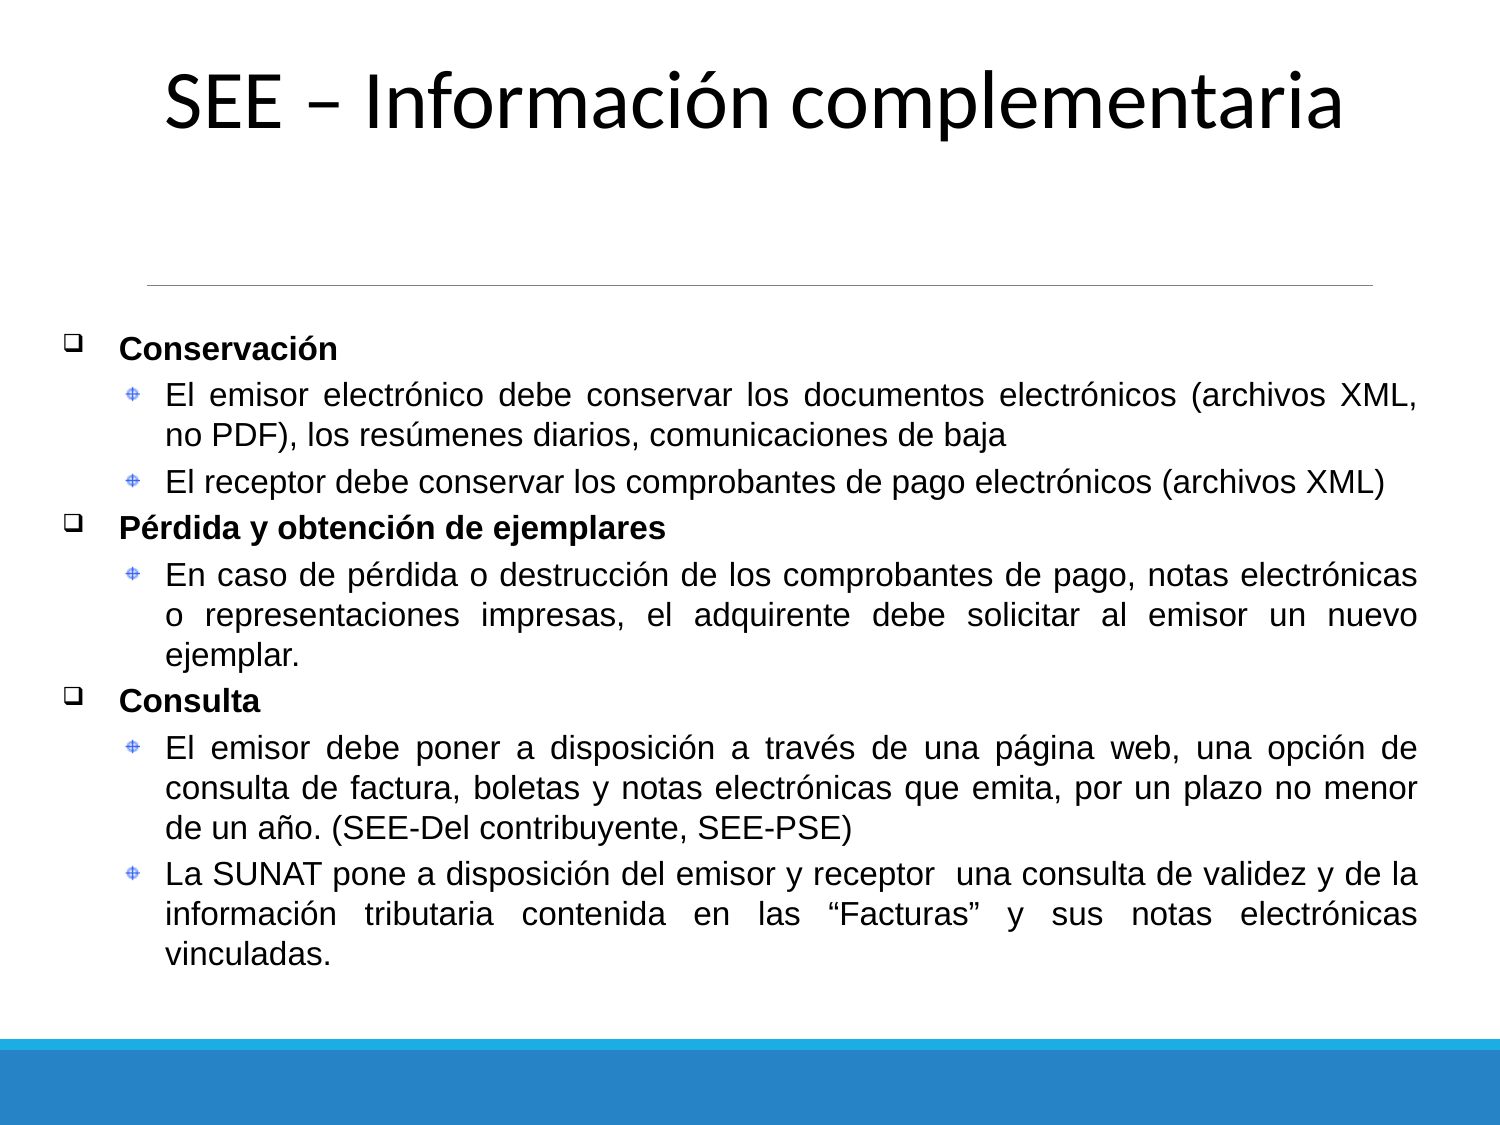

SEE – Información complementaria

Conservación
El emisor electrónico debe conservar los documentos electrónicos (archivos XML, no PDF), los resúmenes diarios, comunicaciones de baja
El receptor debe conservar los comprobantes de pago electrónicos (archivos XML)
Pérdida y obtención de ejemplares
En caso de pérdida o destrucción de los comprobantes de pago, notas electrónicas o representaciones impresas, el adquirente debe solicitar al emisor un nuevo ejemplar.
Consulta
El emisor debe poner a disposición a través de una página web, una opción de consulta de factura, boletas y notas electrónicas que emita, por un plazo no menor de un año. (SEE-Del contribuyente, SEE-PSE)
La SUNAT pone a disposición del emisor y receptor  una consulta de validez y de la información tributaria contenida en las “Facturas” y sus notas electrónicas vinculadas.